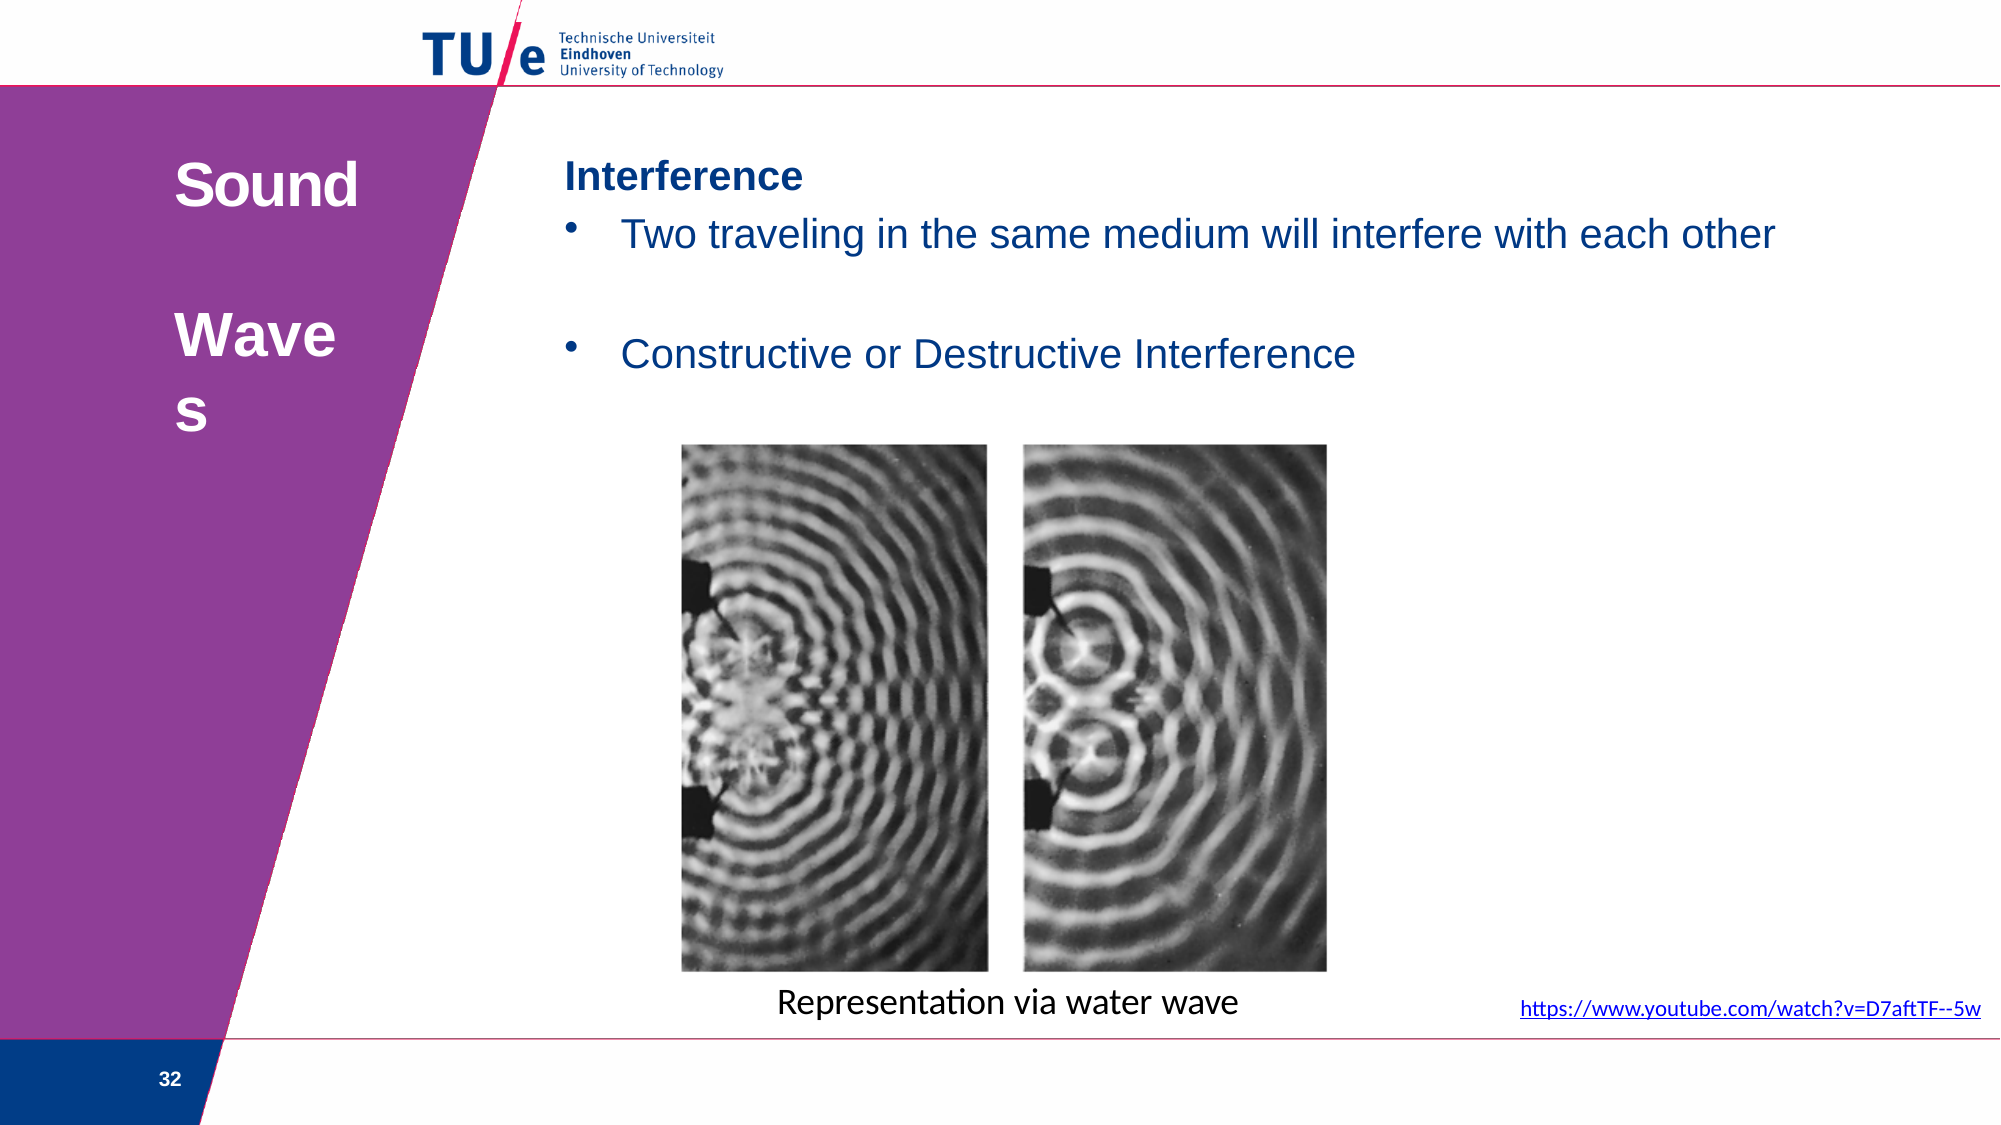

# Sound  Waves
Interference
Two traveling in the same medium will interfere with each other

Constructive or Destructive Interference

Representation via water wave
https://www.youtube.com/watch?v=D7aftTF--5w

32